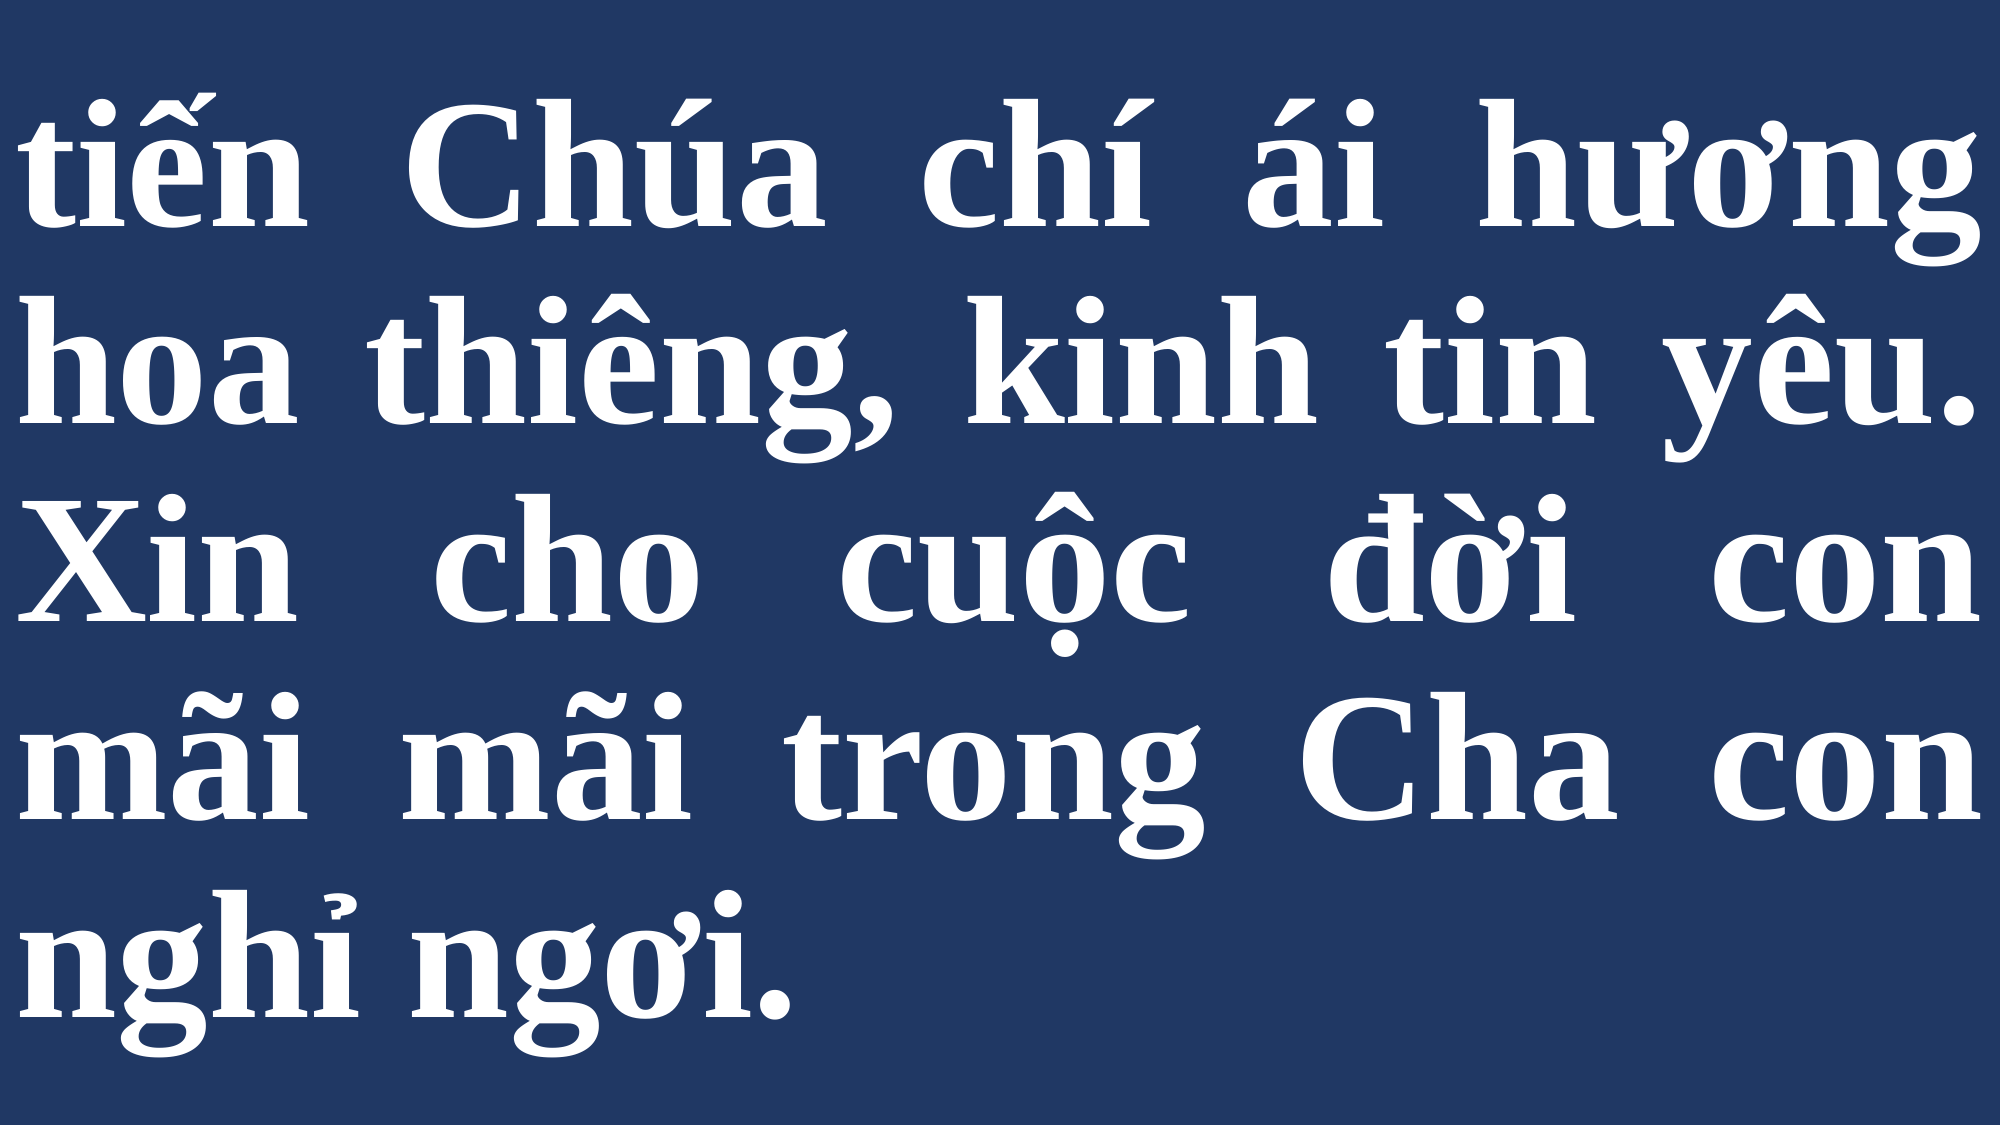

# tiến Chúa chí ái hương hoa thiêng, kinh tin yêu. Xin cho cuộc đời con mãi mãi trong Cha con nghỉ ngơi.